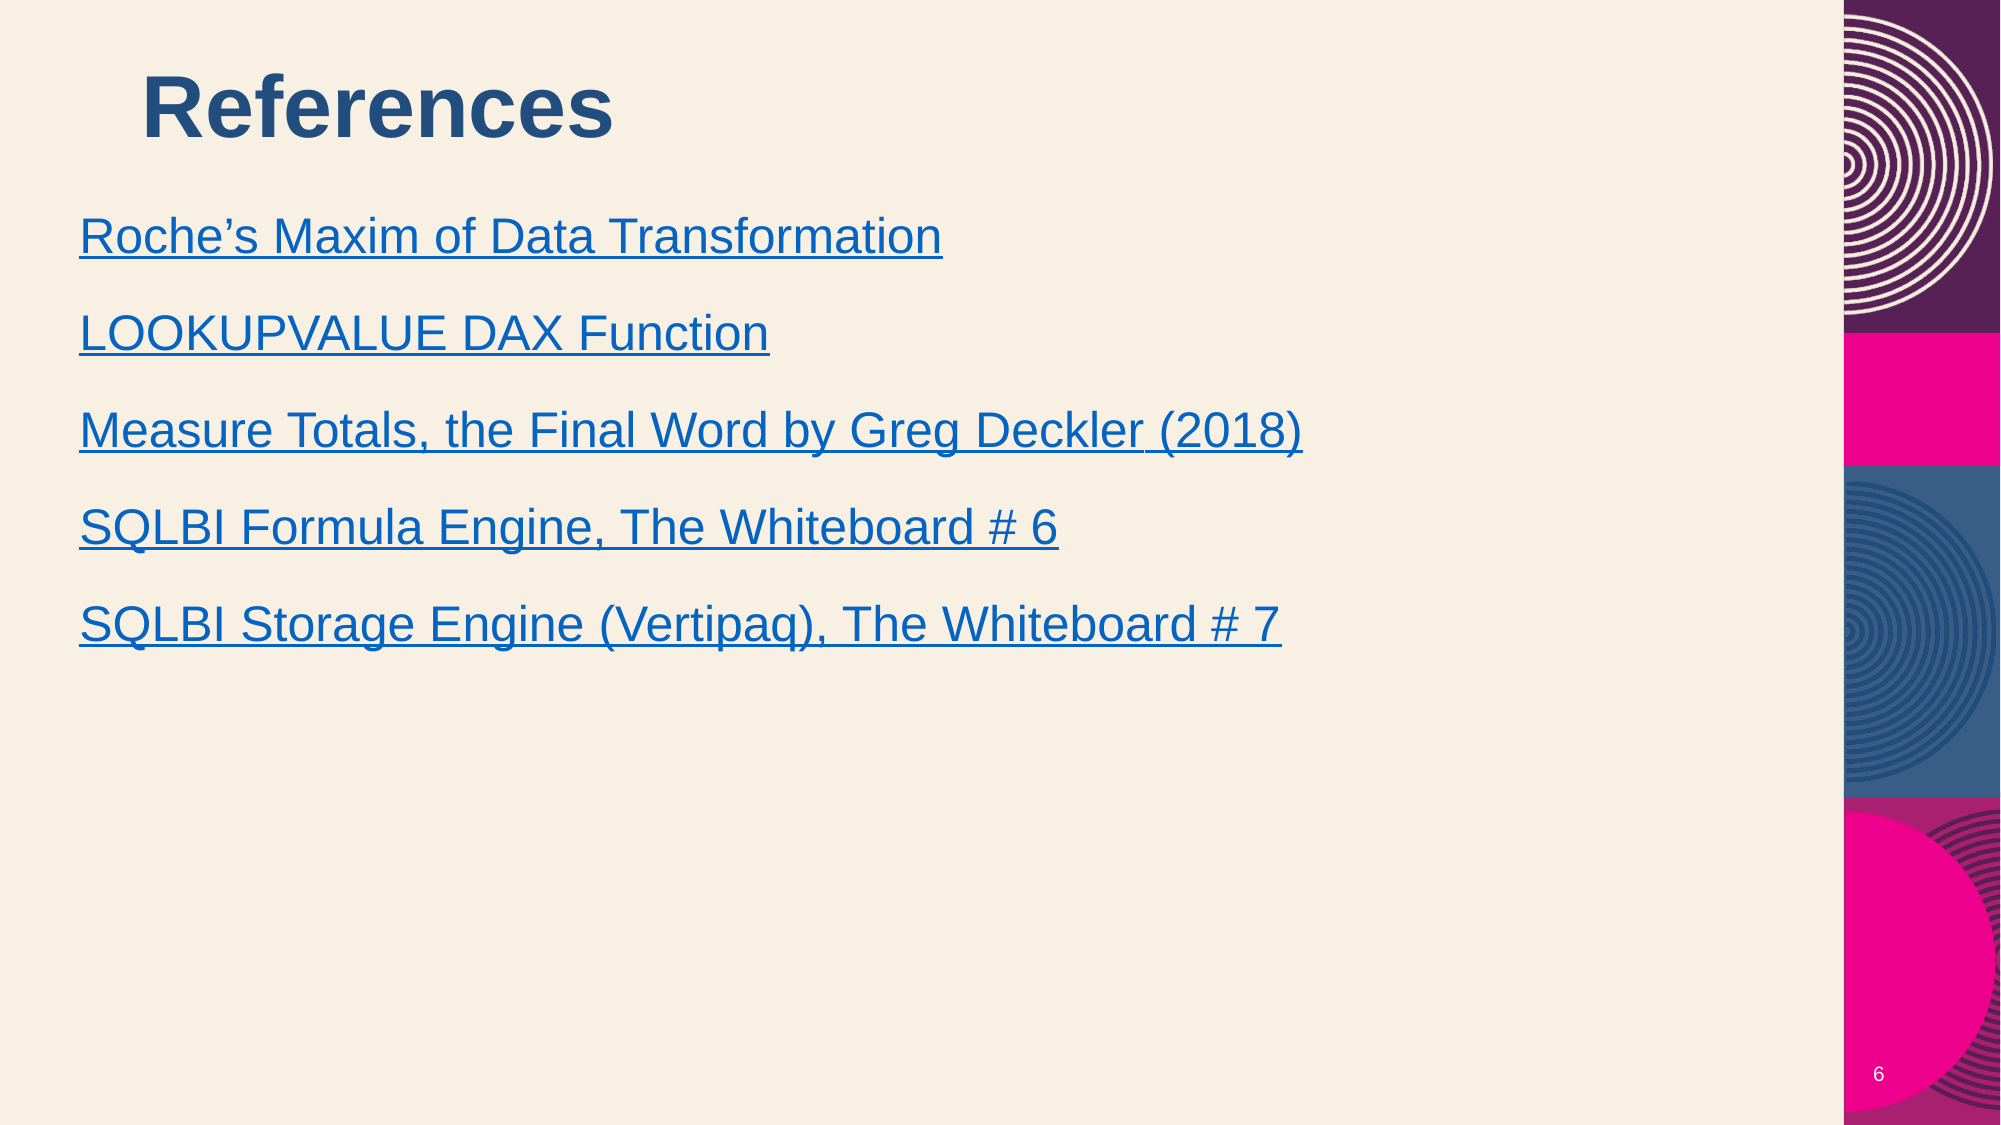

# References
Roche’s Maxim of Data Transformation
LOOKUPVALUE DAX Function
Measure Totals, the Final Word by Greg Deckler (2018)
SQLBI Formula Engine, The Whiteboard # 6
SQLBI Storage Engine (Vertipaq), The Whiteboard # 7

6